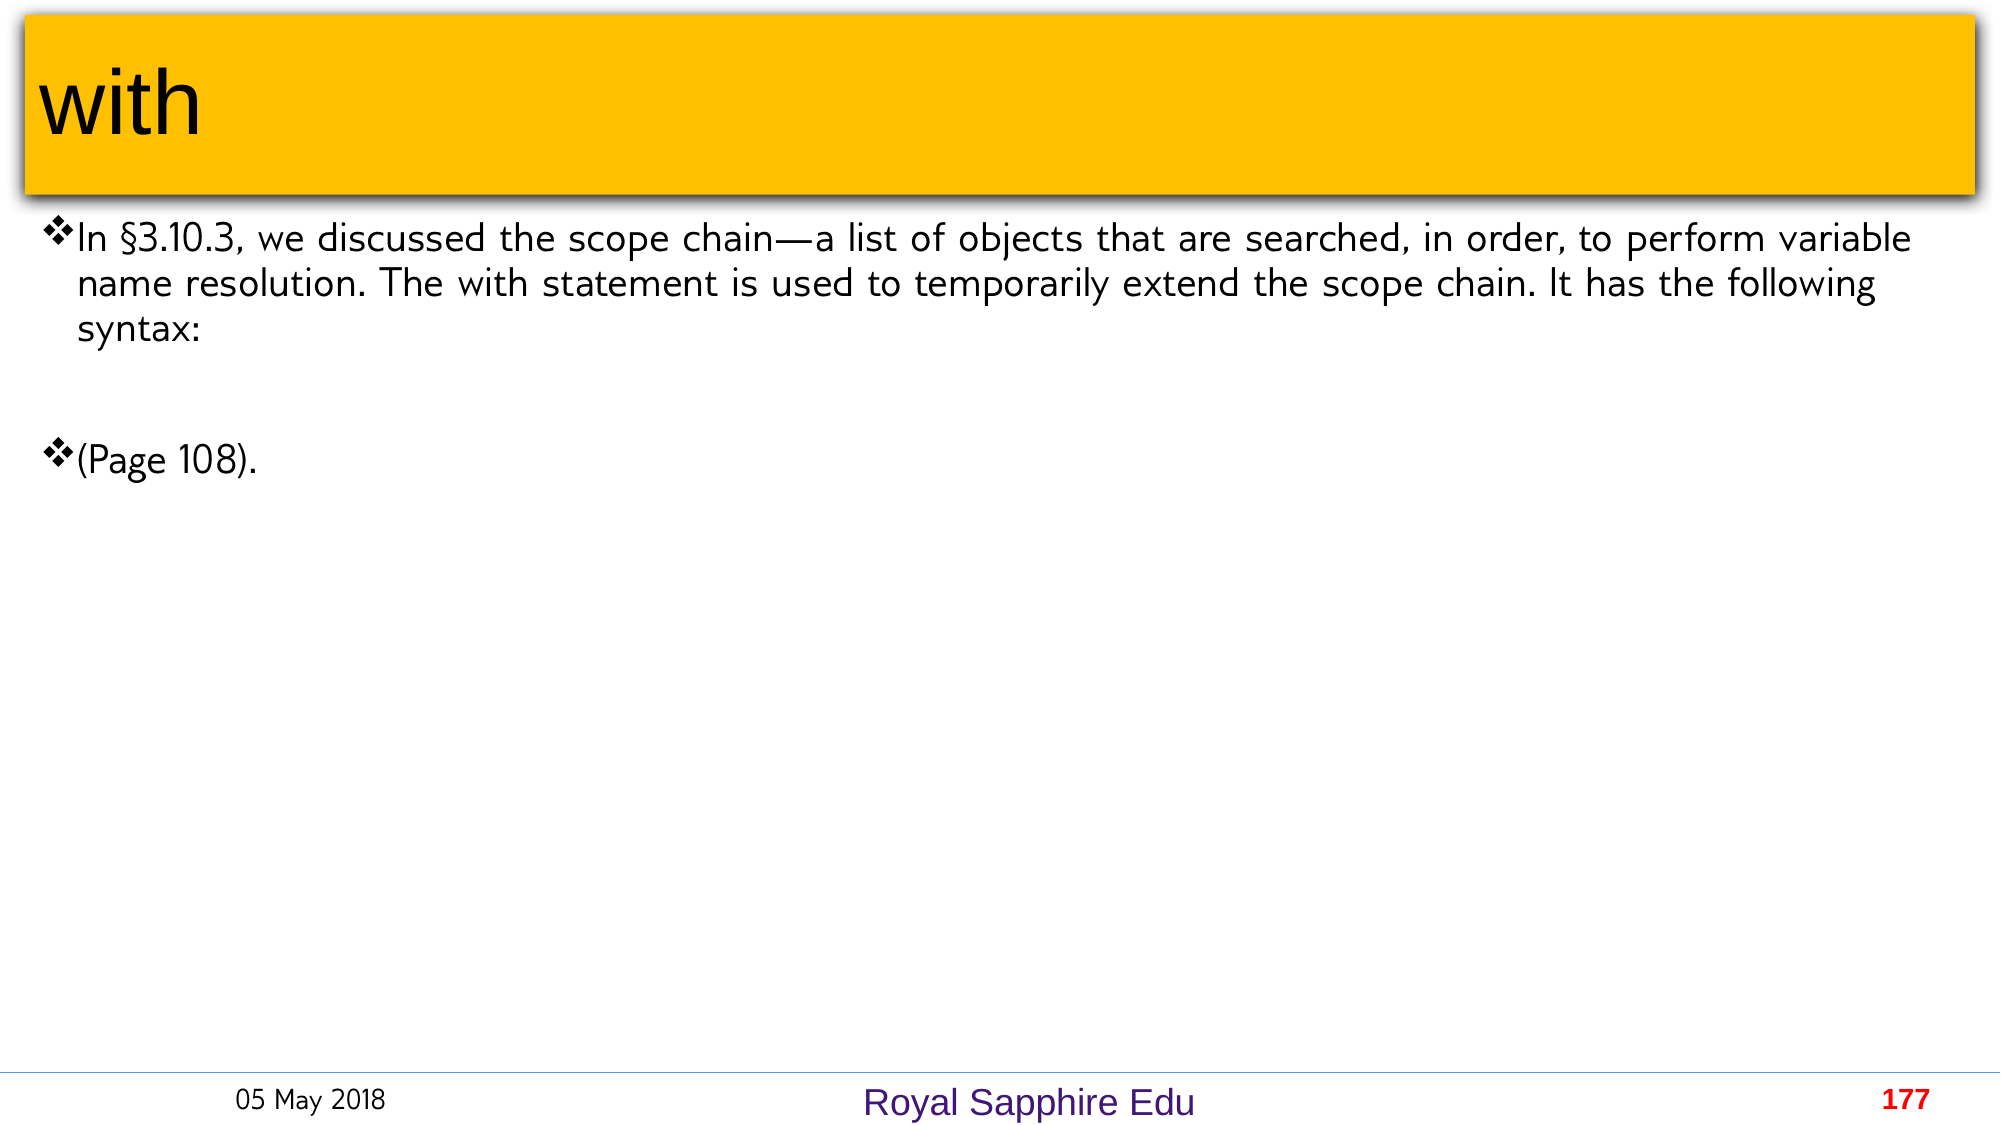

# with
In §3.10.3, we discussed the scope chain—a list of objects that are searched, in order, to perform variable name resolution. The with statement is used to temporarily extend the scope chain. It has the following syntax:

(Page 108).
05 May 2018
177